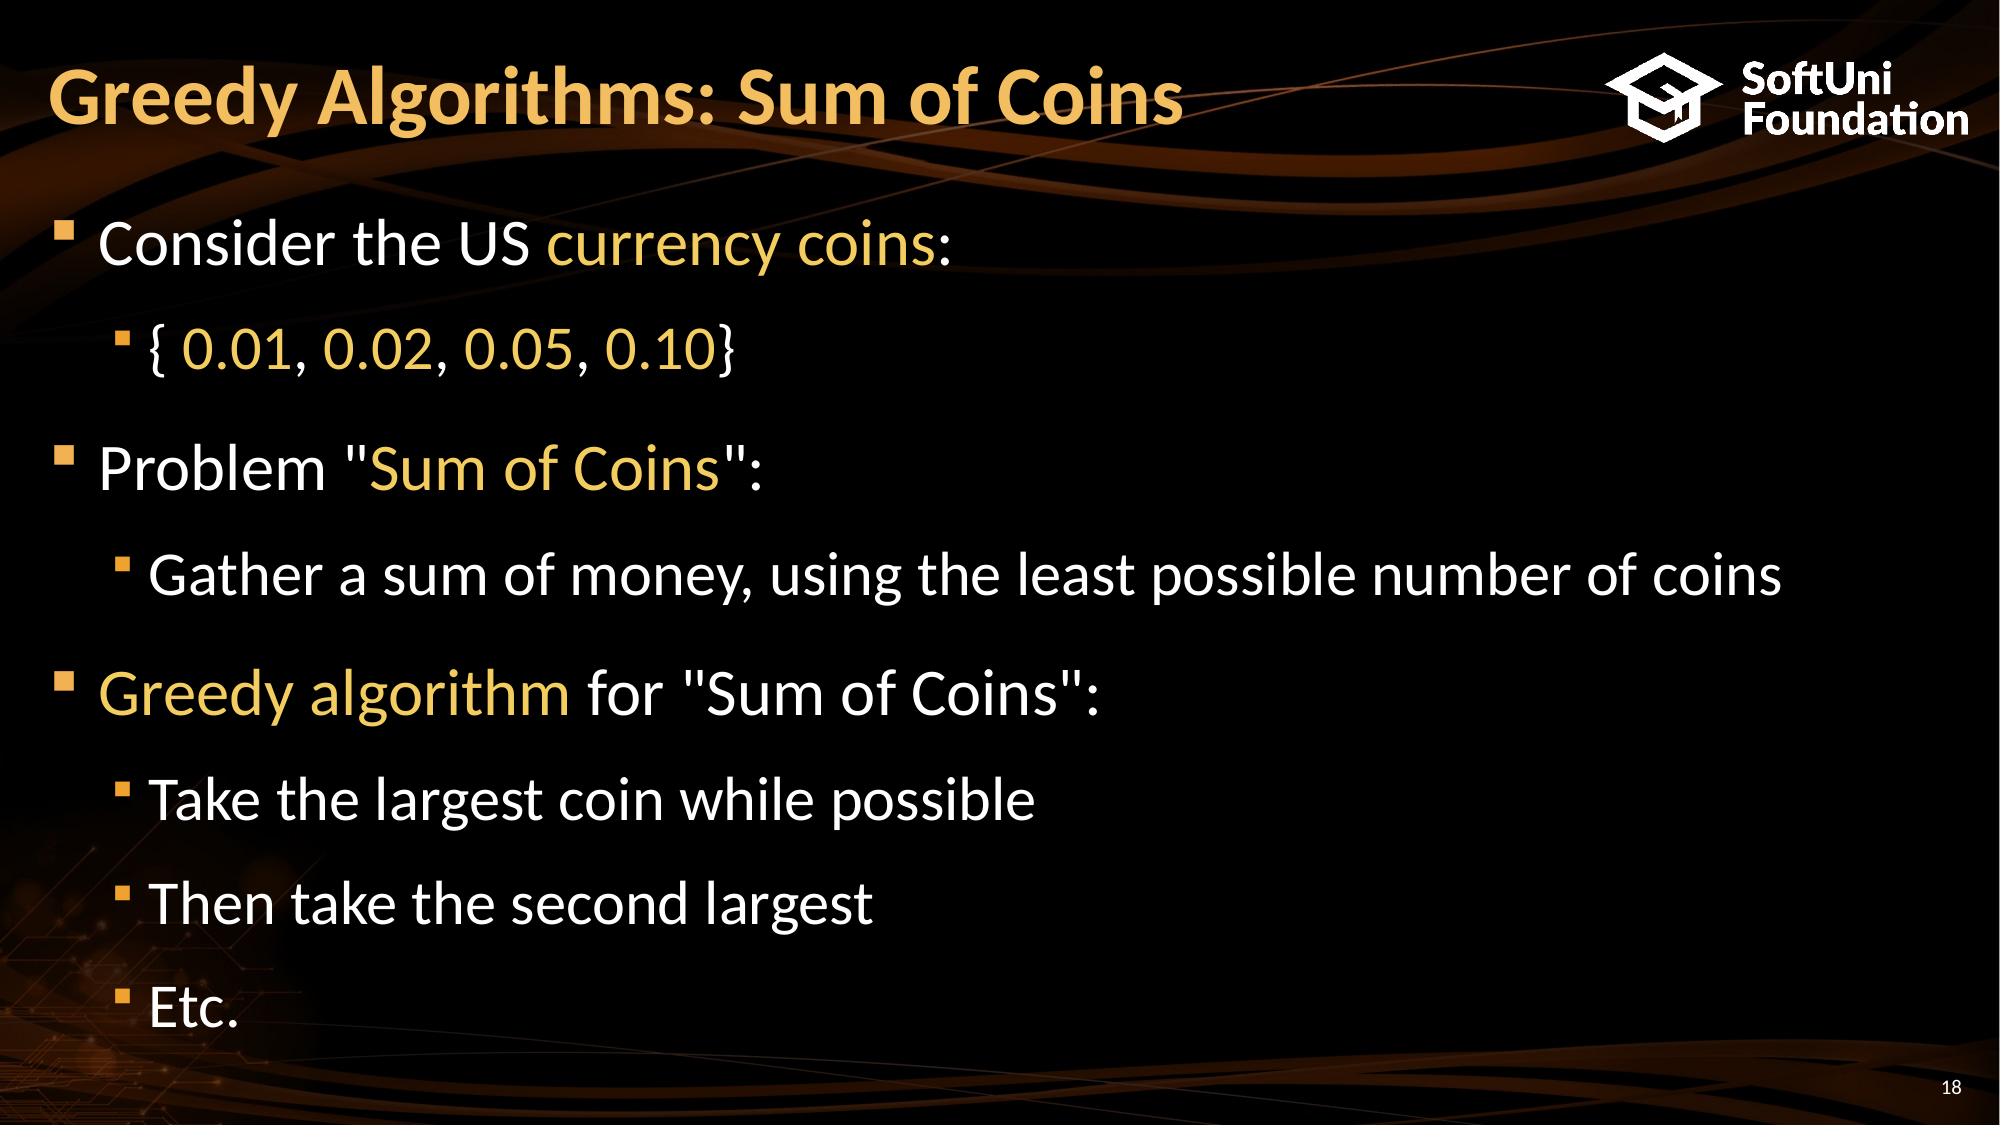

# Greedy Algorithms: Sum of Coins
Consider the US currency coins:
{ 0.01, 0.02, 0.05, 0.10}
Problem "Sum of Coins":
Gather a sum of money, using the least possible number of coins
Greedy algorithm for "Sum of Coins":
Take the largest coin while possible
Then take the second largest
Etc.
18